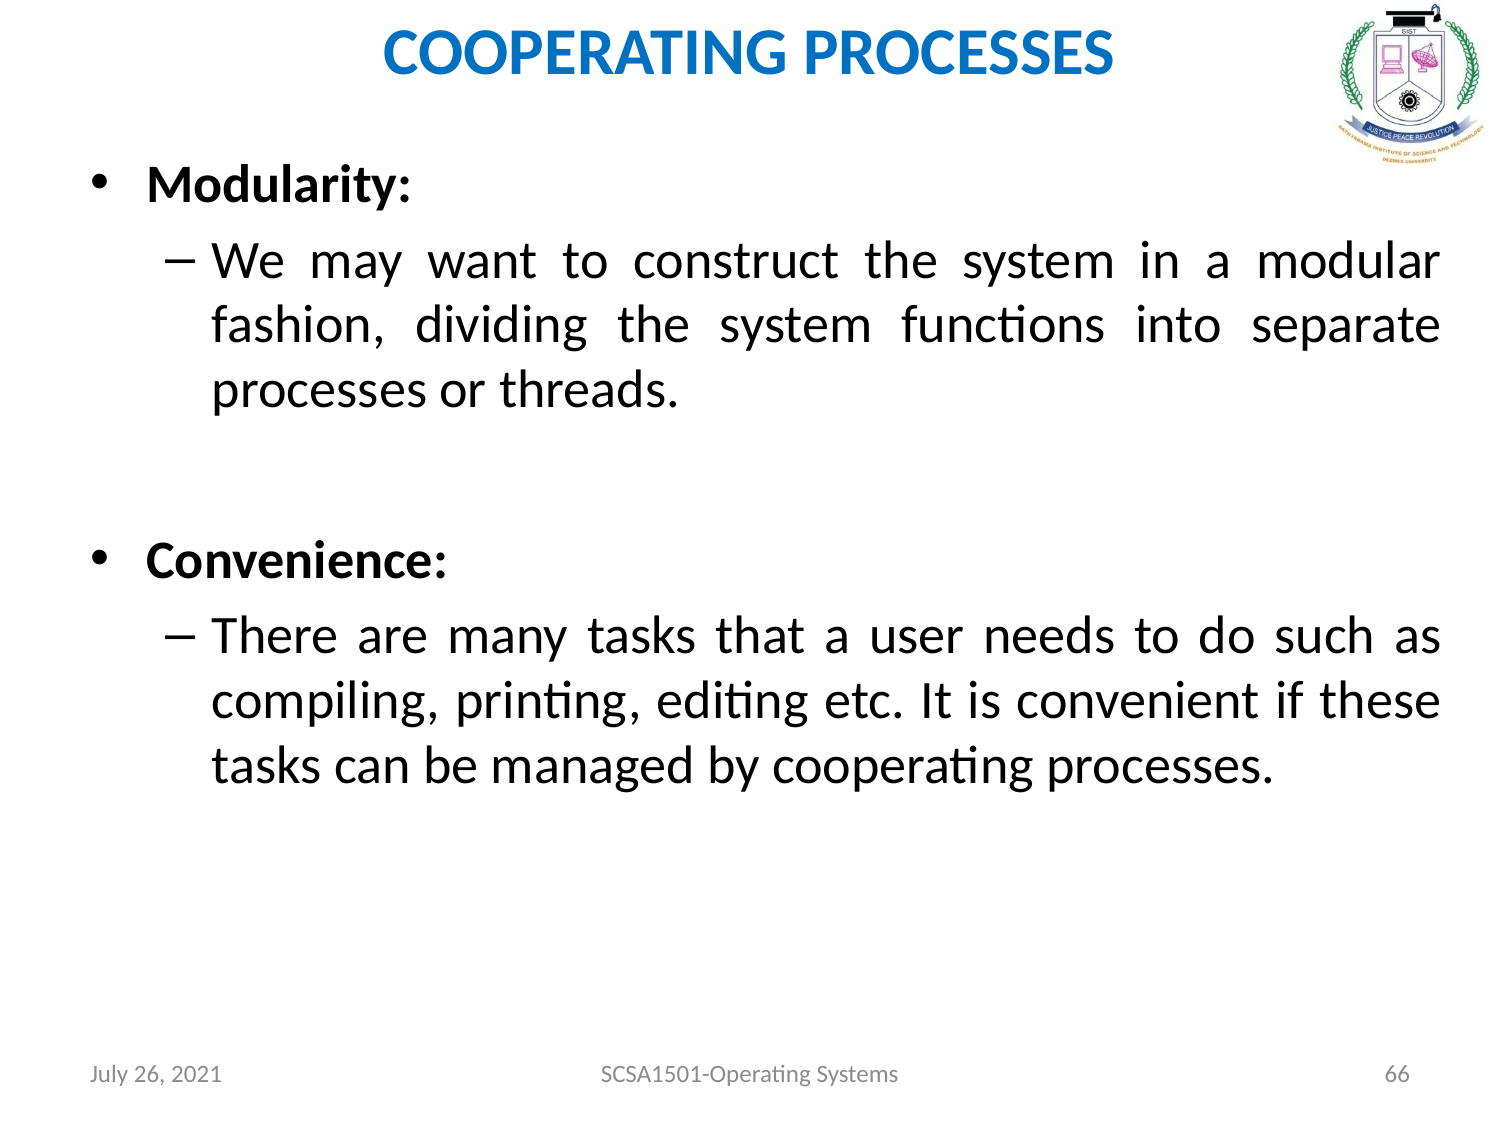

# COOPERATING PROCESSES
Modularity:
We may want to construct the system in a modular fashion, dividing the system functions into separate processes or threads.

Convenience:
There are many tasks that a user needs to do such as compiling, printing, editing etc. It is convenient if these tasks can be managed by cooperating processes.
July 26, 2021
SCSA1501-Operating Systems
66